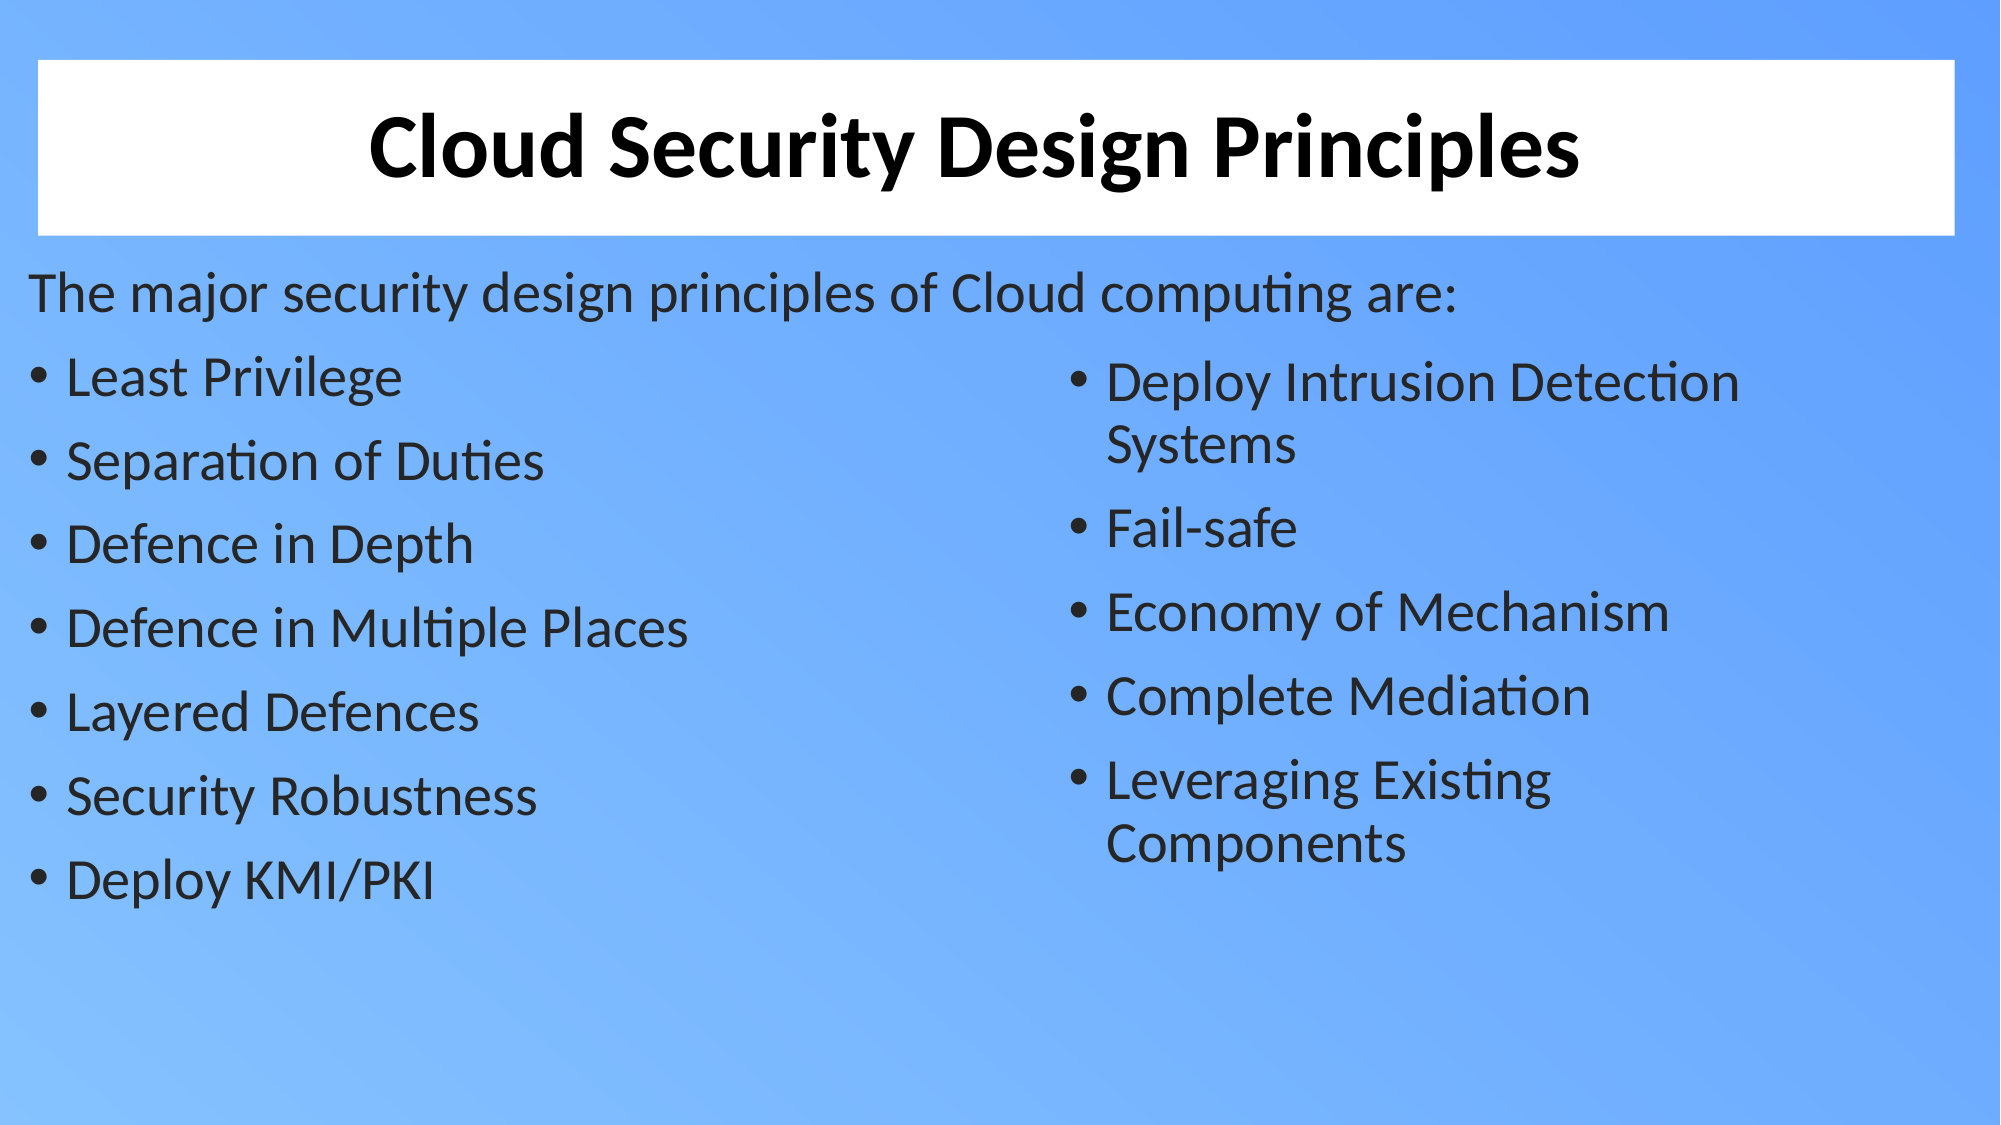

# Cloud Security Design Principles
The major security design principles of Cloud computing are:
Least Privilege
Separation of Duties
Defence in Depth
Defence in Multiple Places
Layered Defences
Security Robustness
Deploy KMI/PKI
Deploy Intrusion Detection Systems
Fail-safe
Economy of Mechanism
Complete Mediation
Leveraging Existing Components